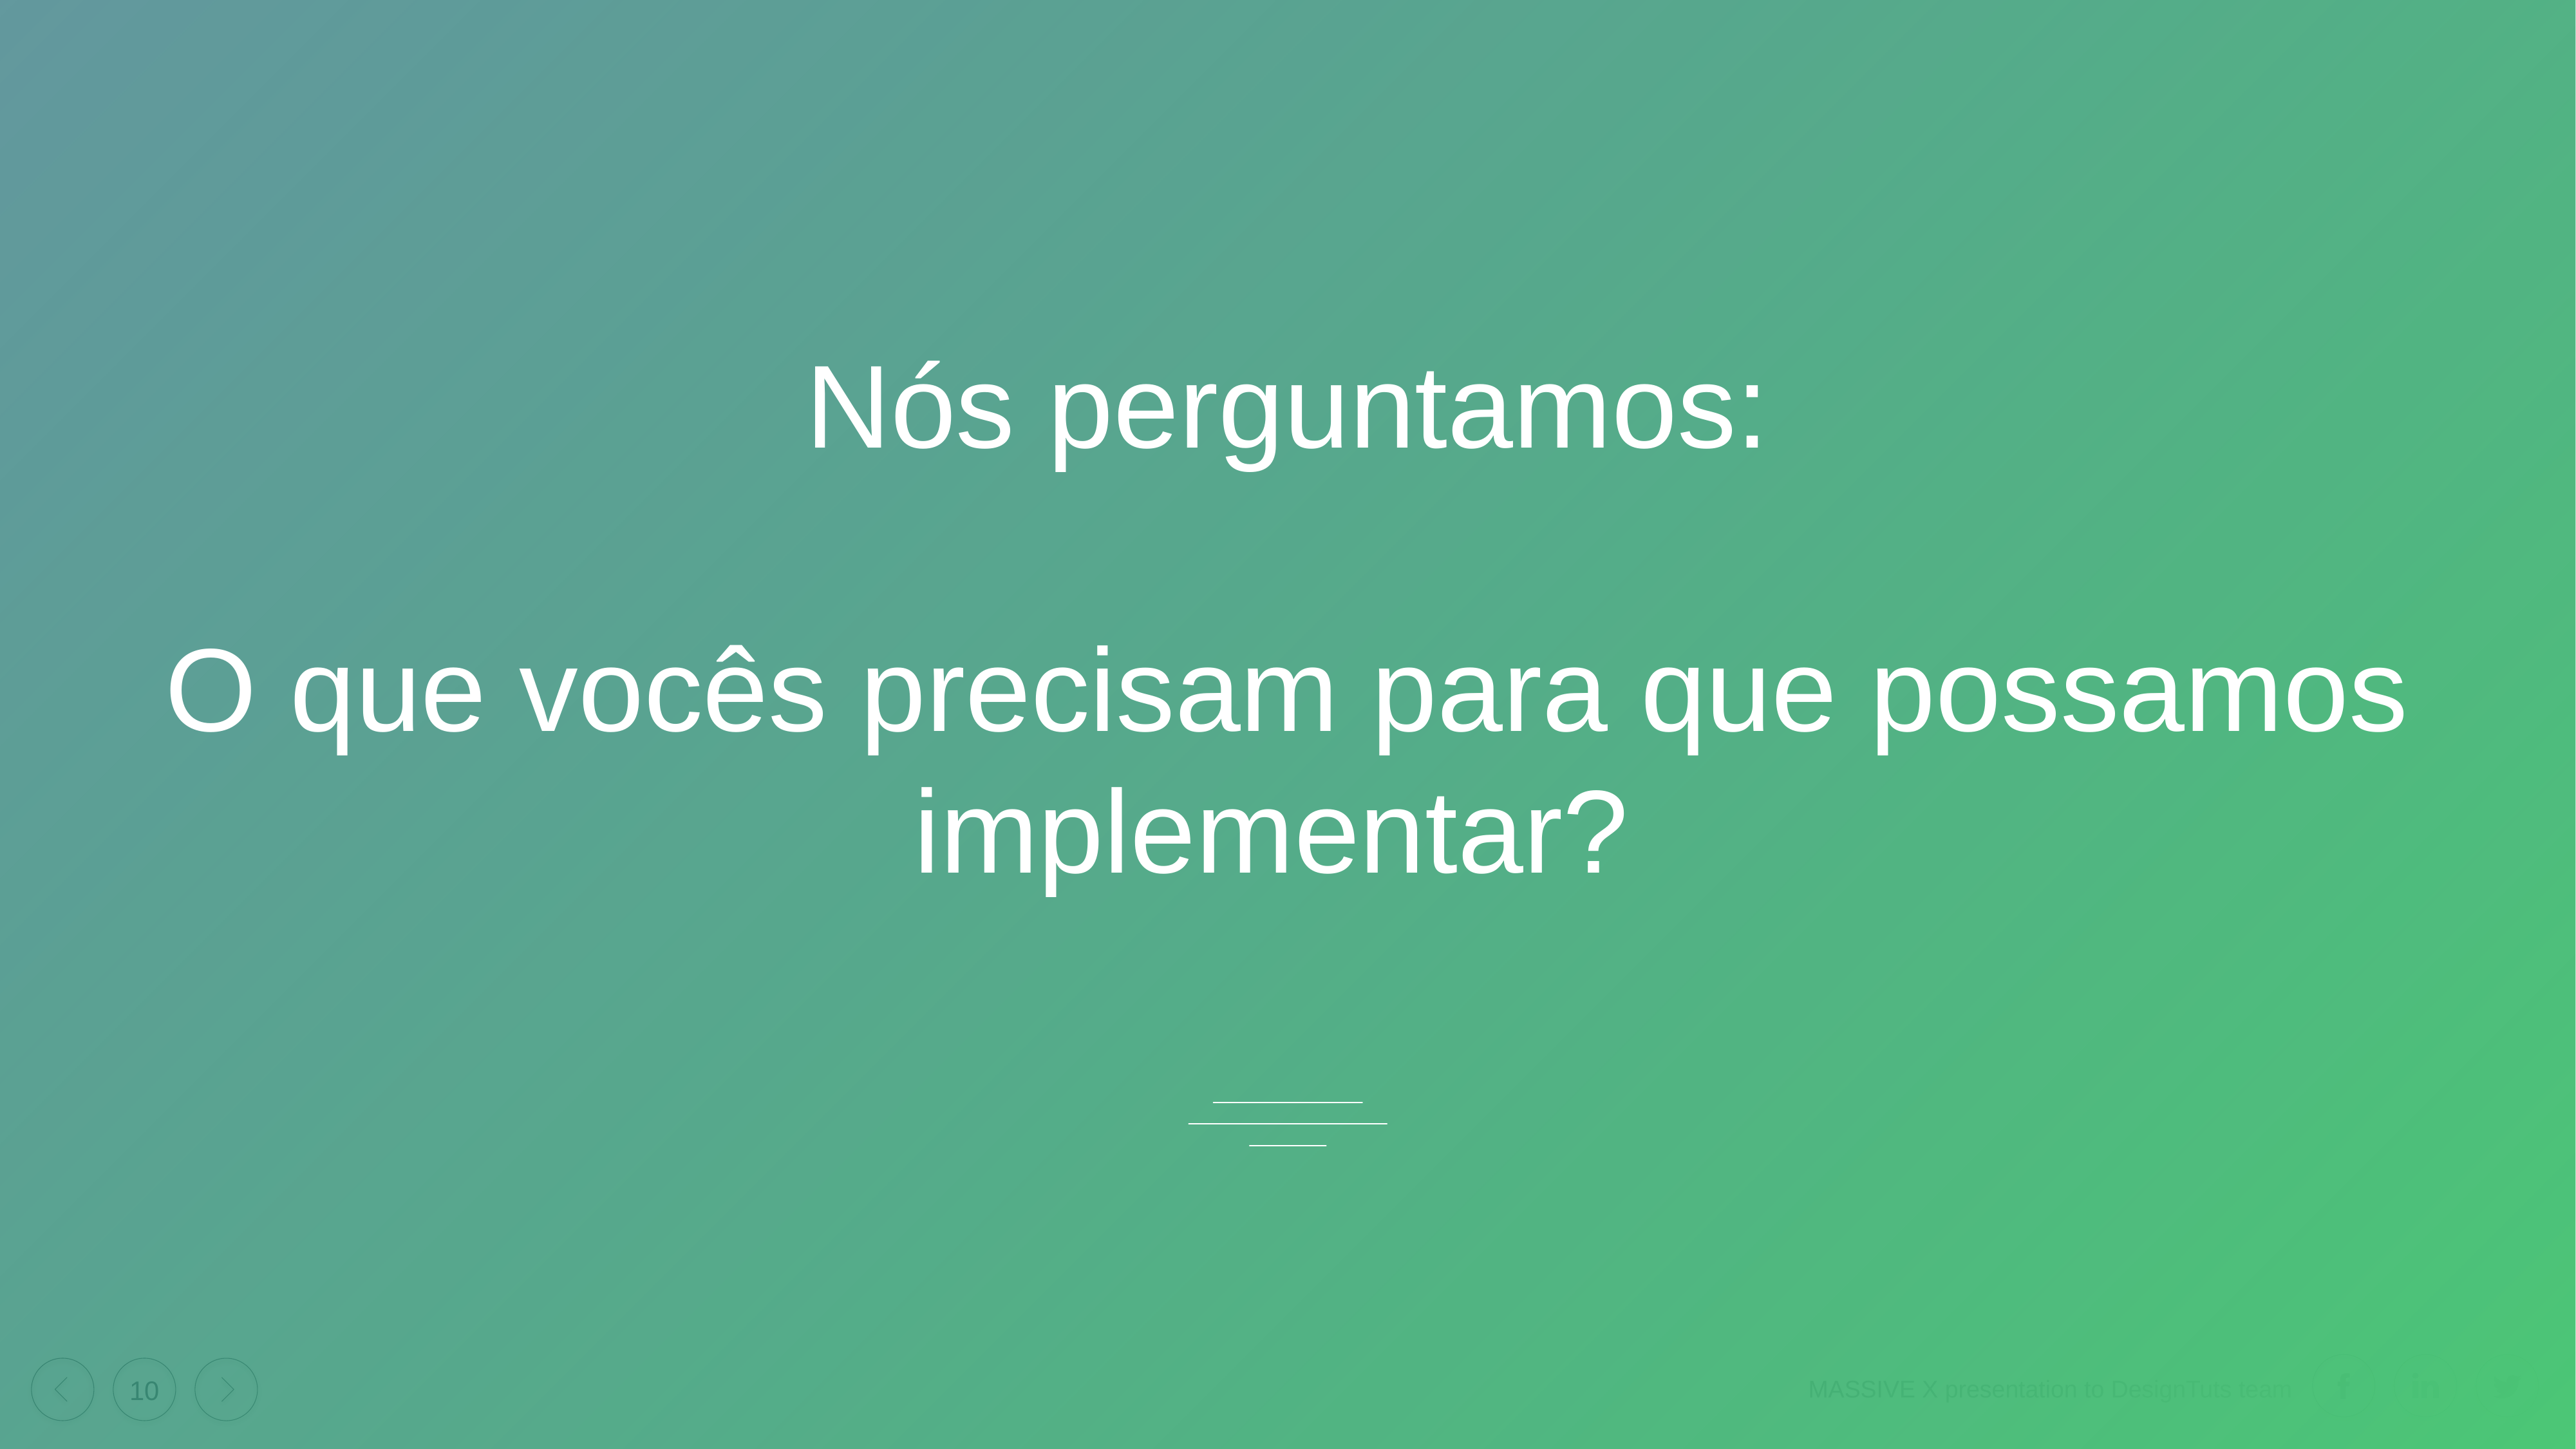

Nós perguntamos:
O que vocês precisam para que possamos implementar?